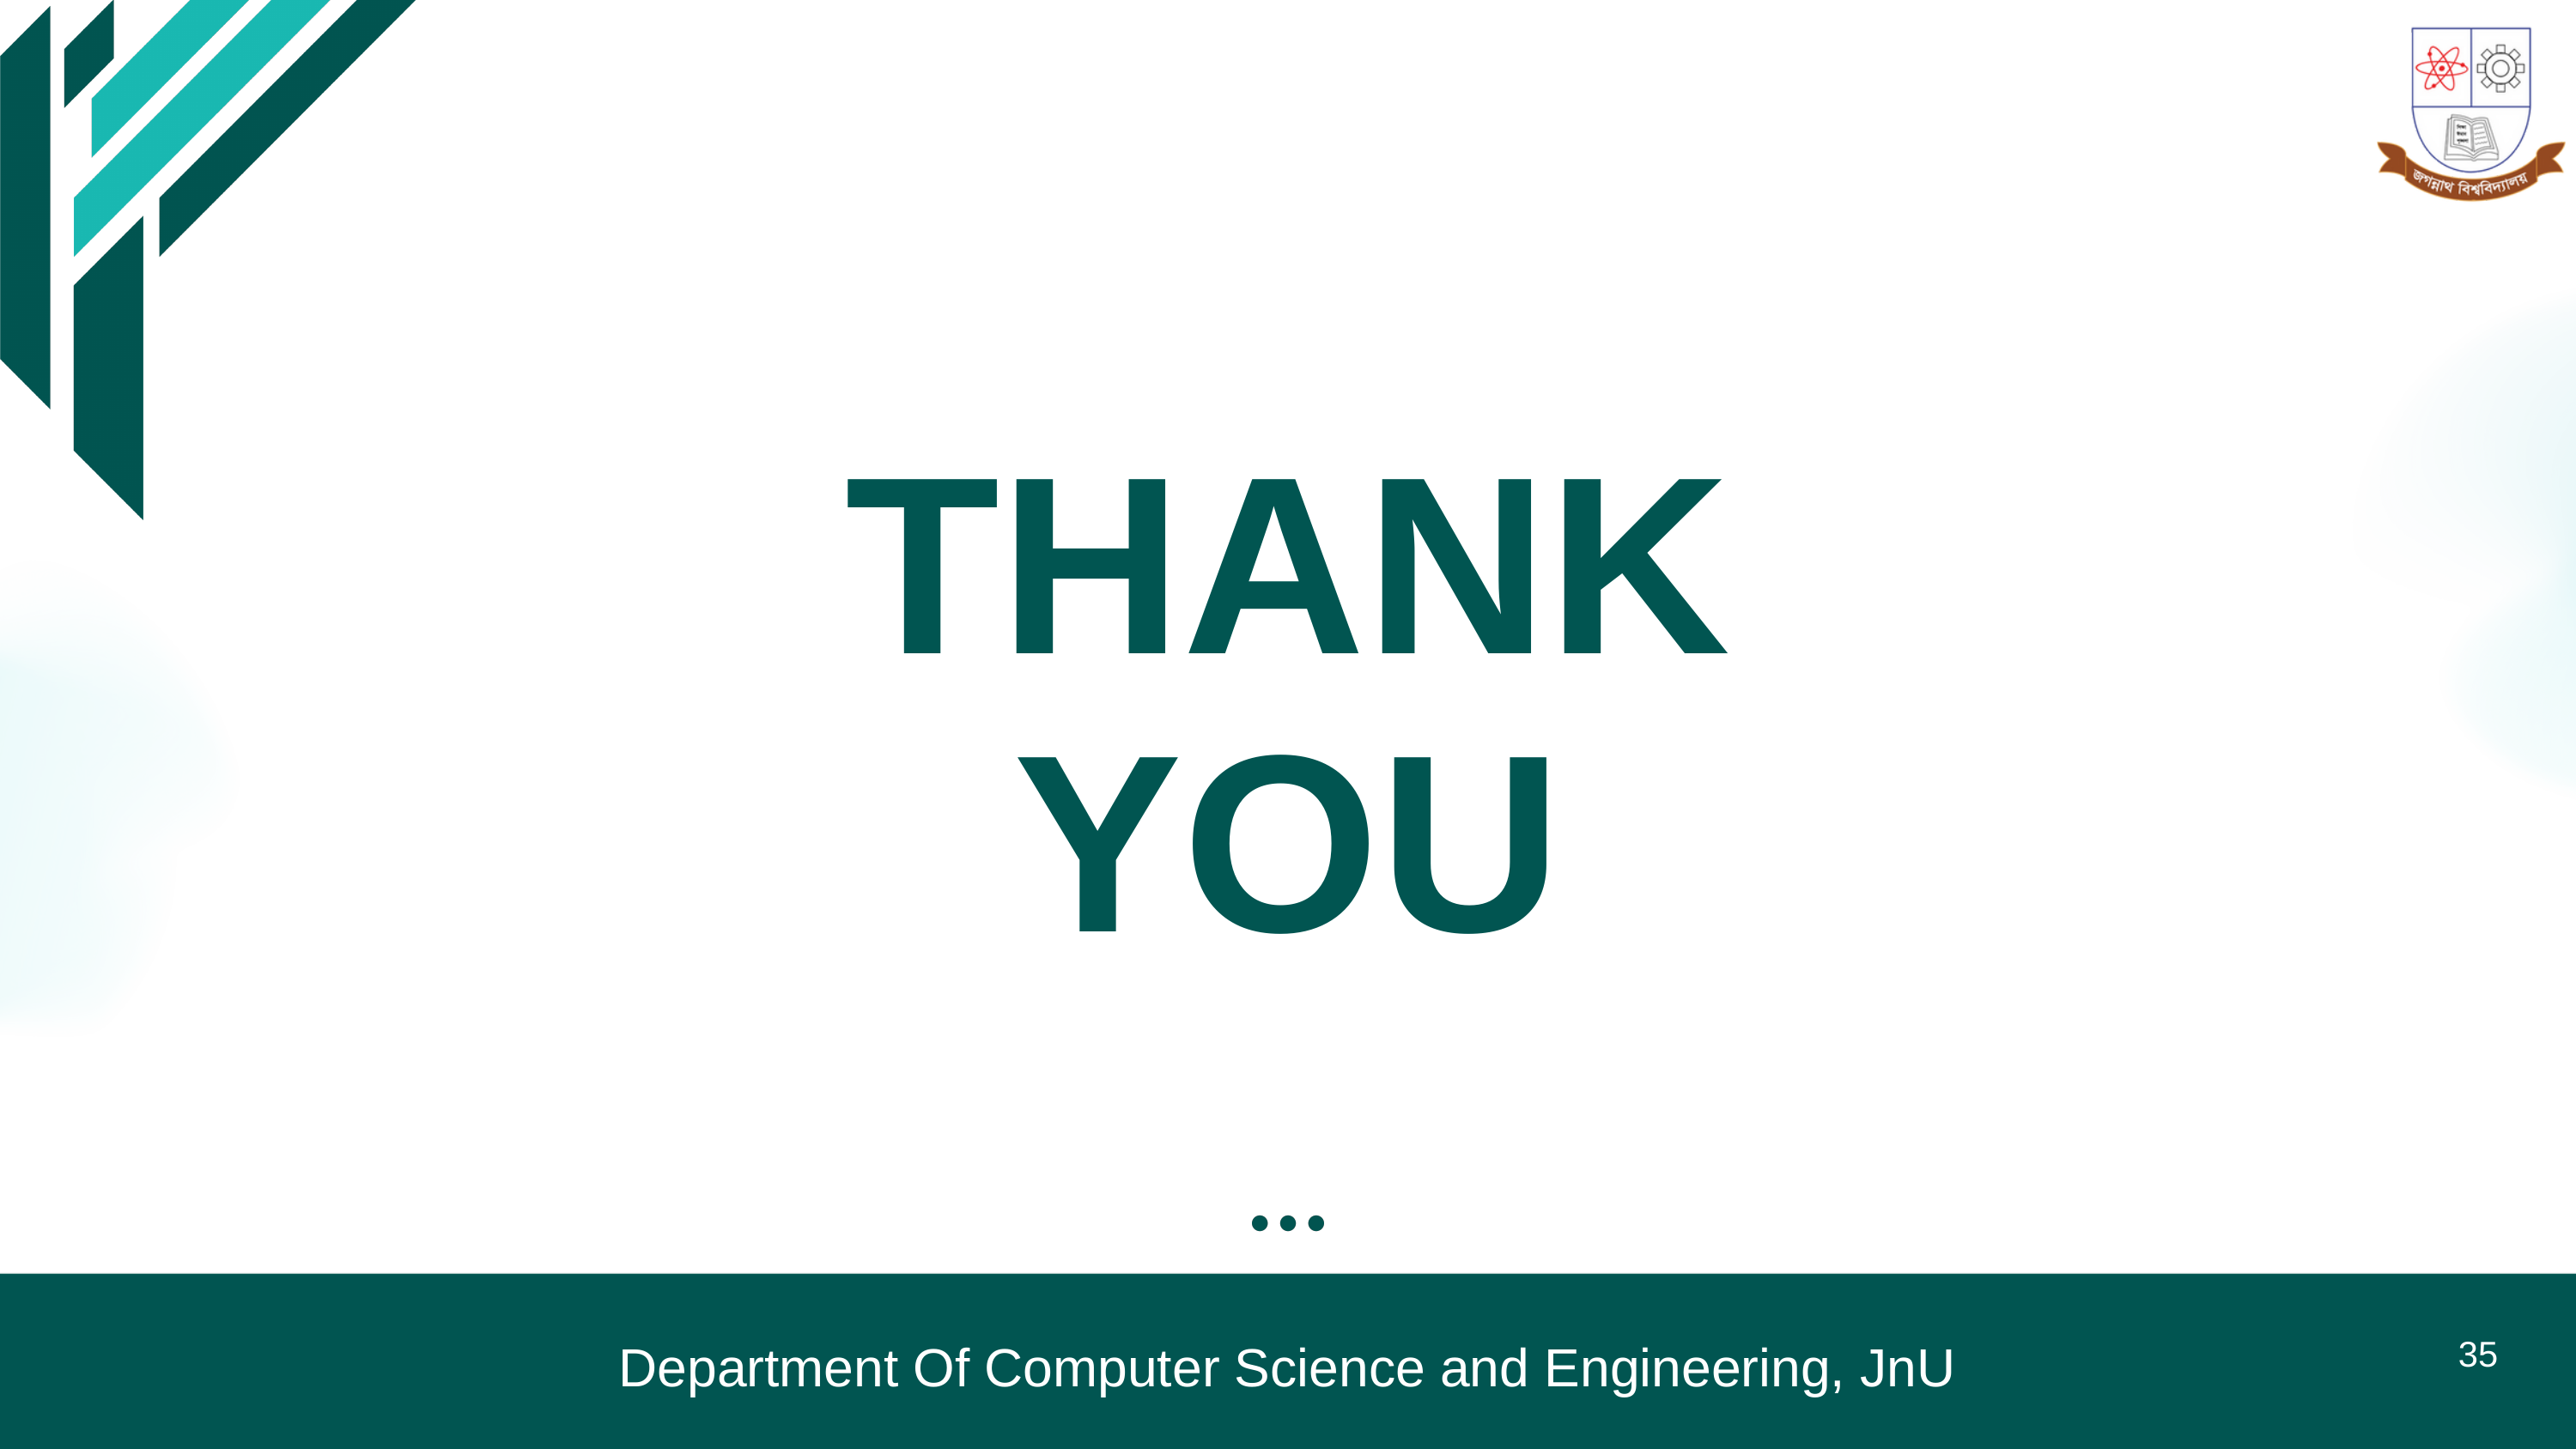

THANK YOU

35
Department Of Computer Science and Engineering, JnU